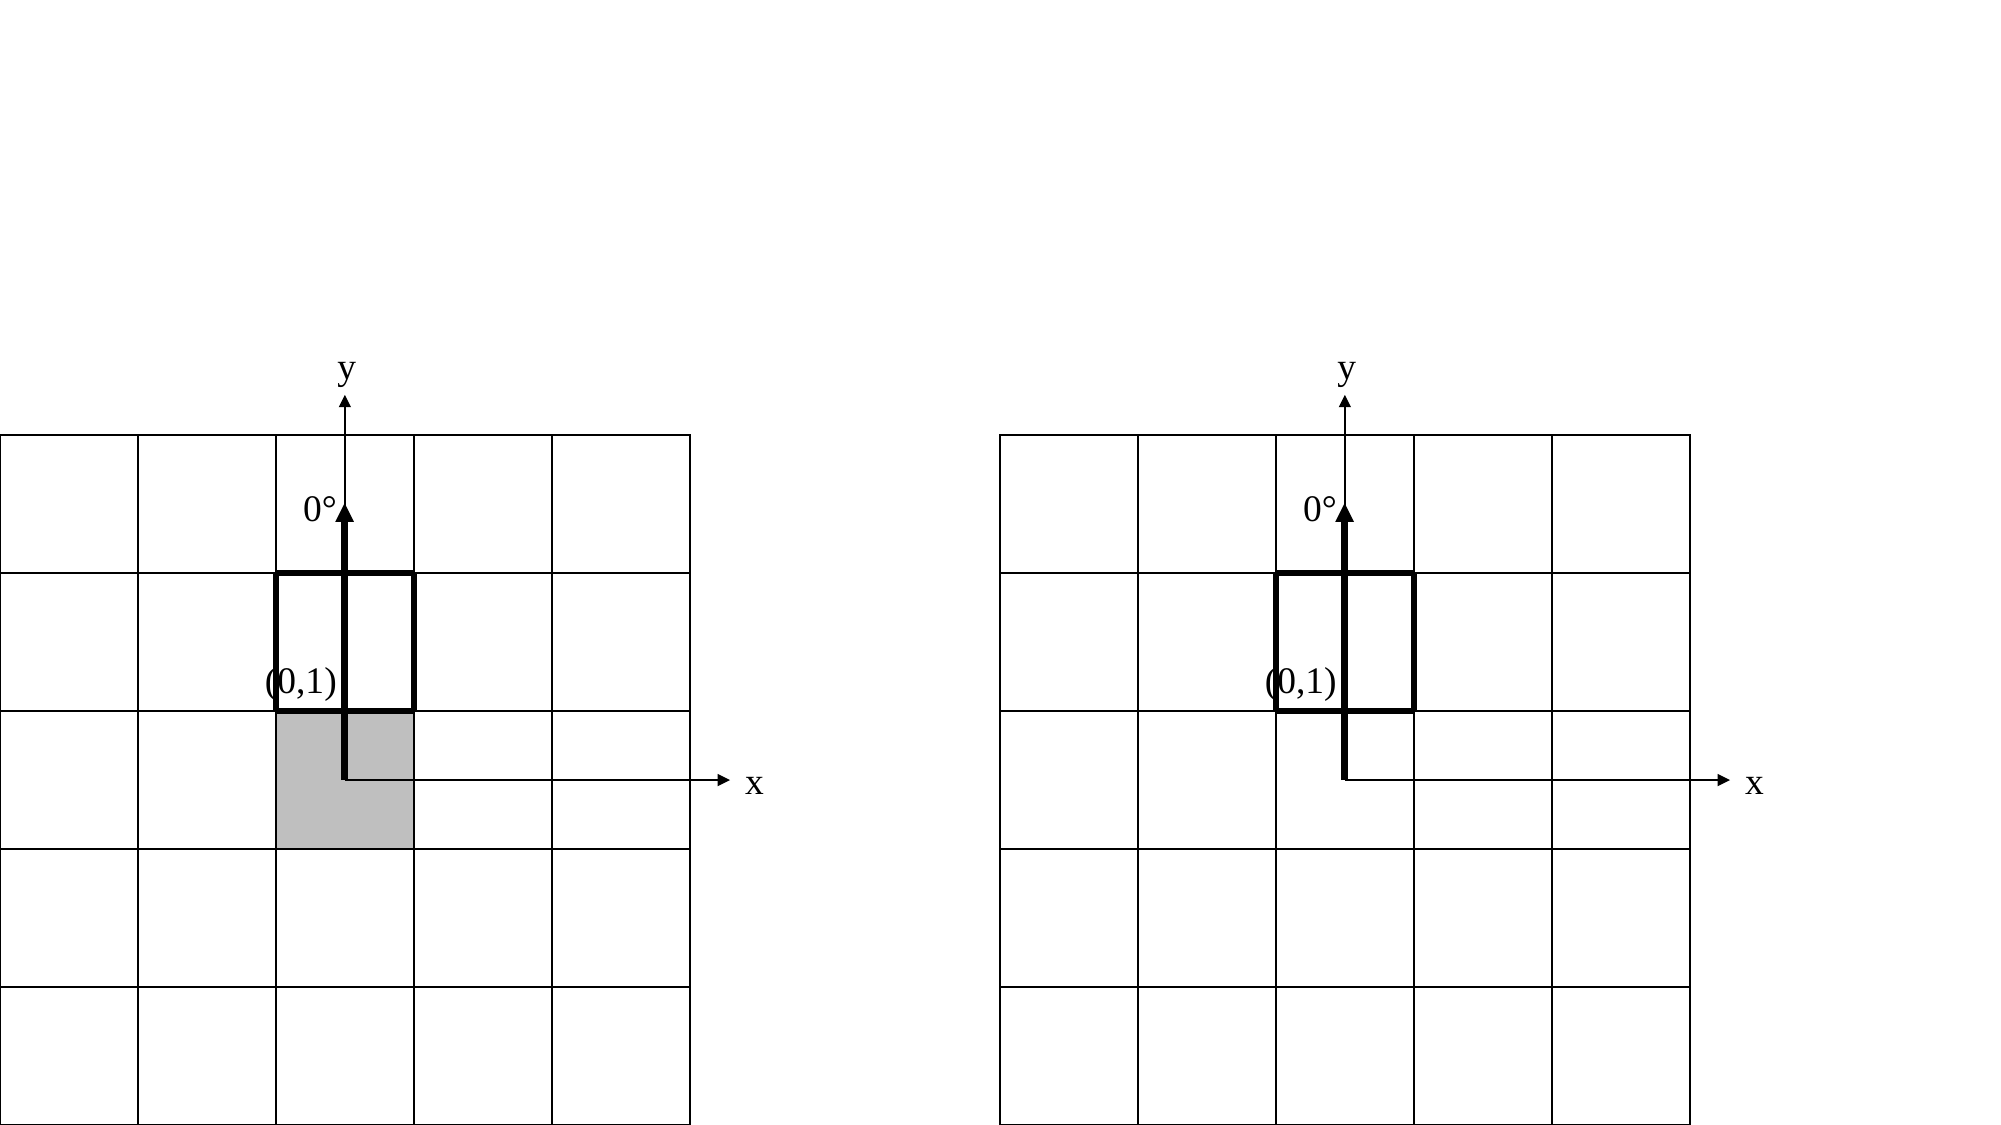

y
|  |  |  |  |  |
| --- | --- | --- | --- | --- |
|  |  |  |  |  |
|  |  |  |  |  |
|  |  |  |  |  |
|  |  |  |  |  |
0°
(0,1)
x
y
|  |  |  |  |  |
| --- | --- | --- | --- | --- |
|  |  |  |  |  |
|  |  |  |  |  |
|  |  |  |  |  |
|  |  |  |  |  |
0°
(0,1)
x